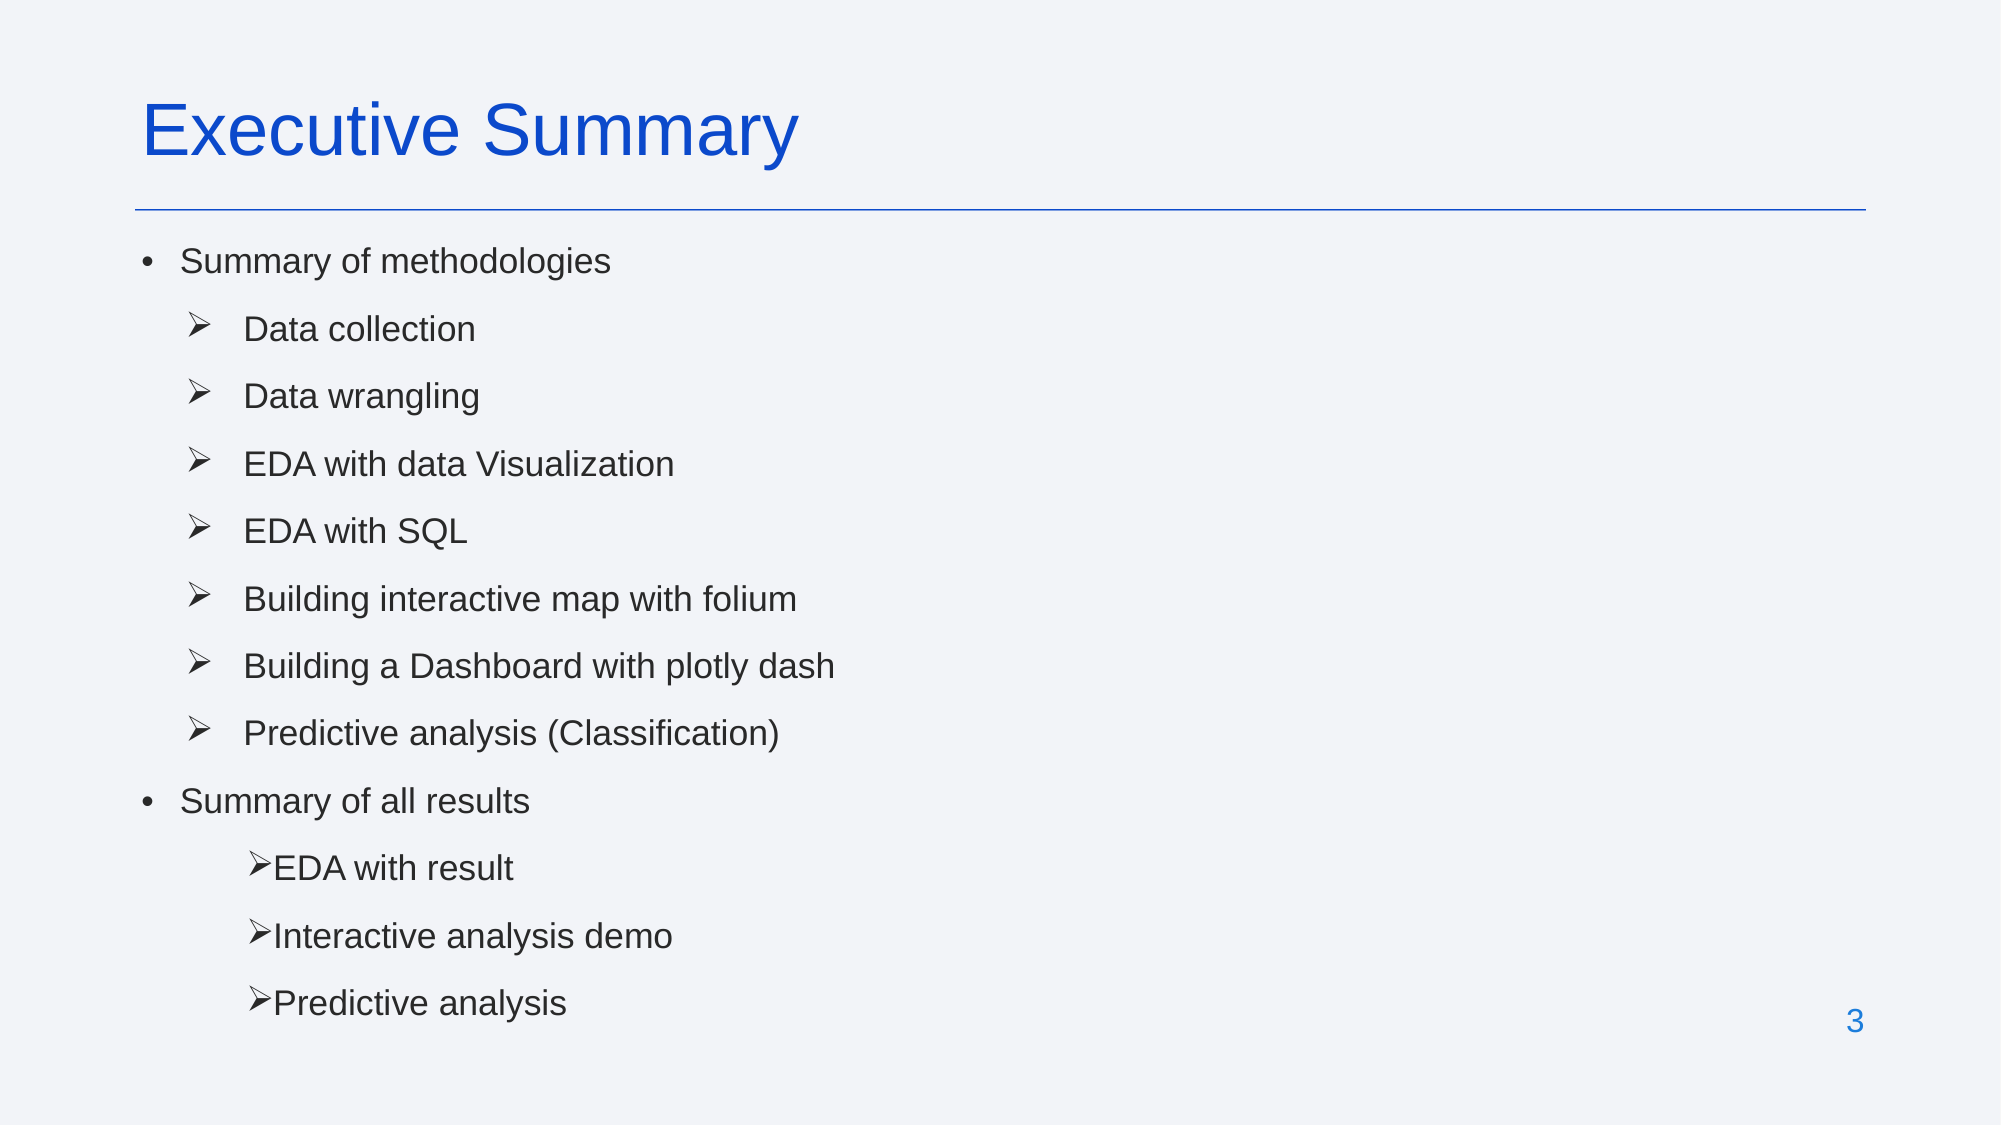

Executive Summary
Summary of methodologies
Data collection
Data wrangling
EDA with data Visualization
EDA with SQL
Building interactive map with folium
Building a Dashboard with plotly dash
Predictive analysis (Classification)
Summary of all results
EDA with result
Interactive analysis demo
Predictive analysis
3